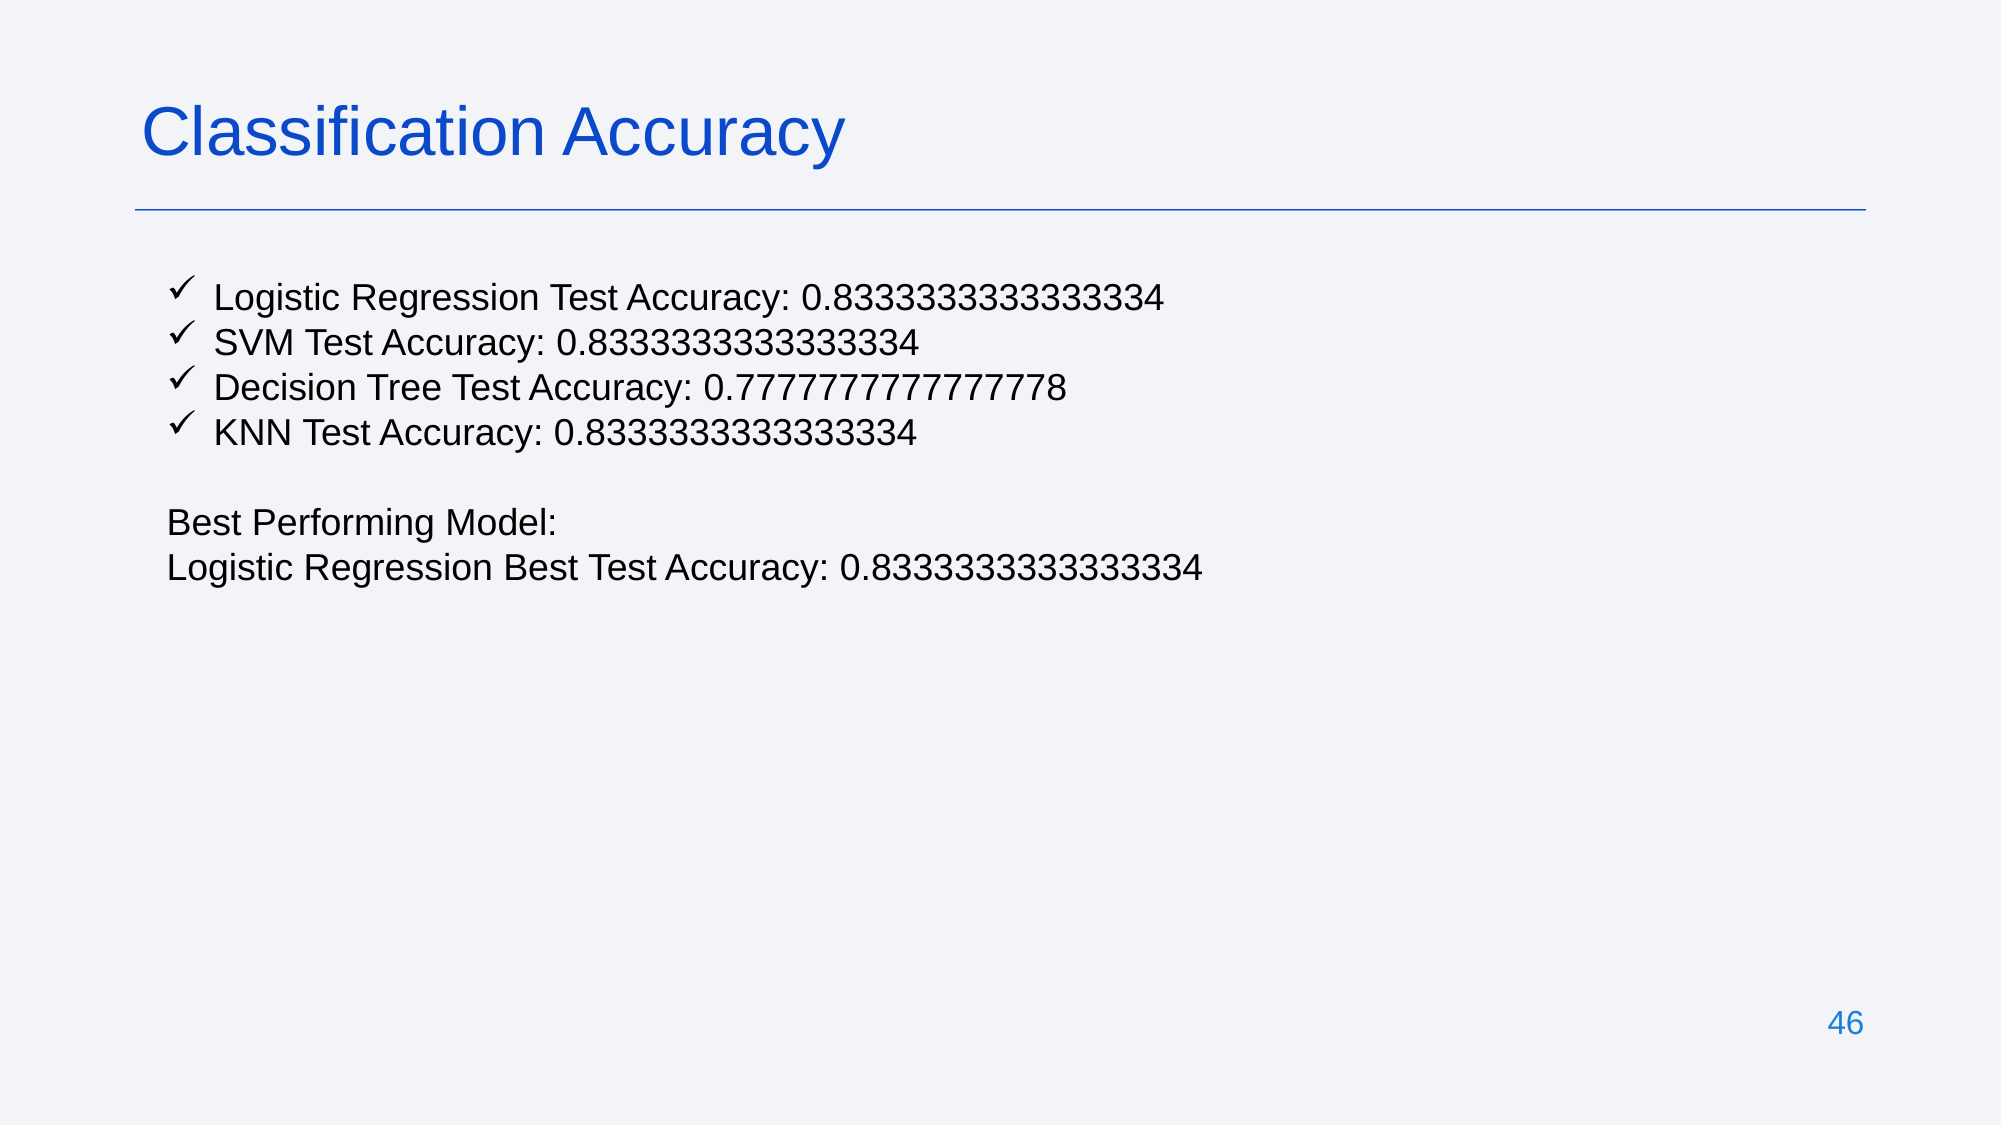

Classification Accuracy
Logistic Regression Test Accuracy: 0.8333333333333334
SVM Test Accuracy: 0.8333333333333334
Decision Tree Test Accuracy: 0.7777777777777778
KNN Test Accuracy: 0.8333333333333334

Best Performing Model:
Logistic Regression Best Test Accuracy: 0.8333333333333334
46